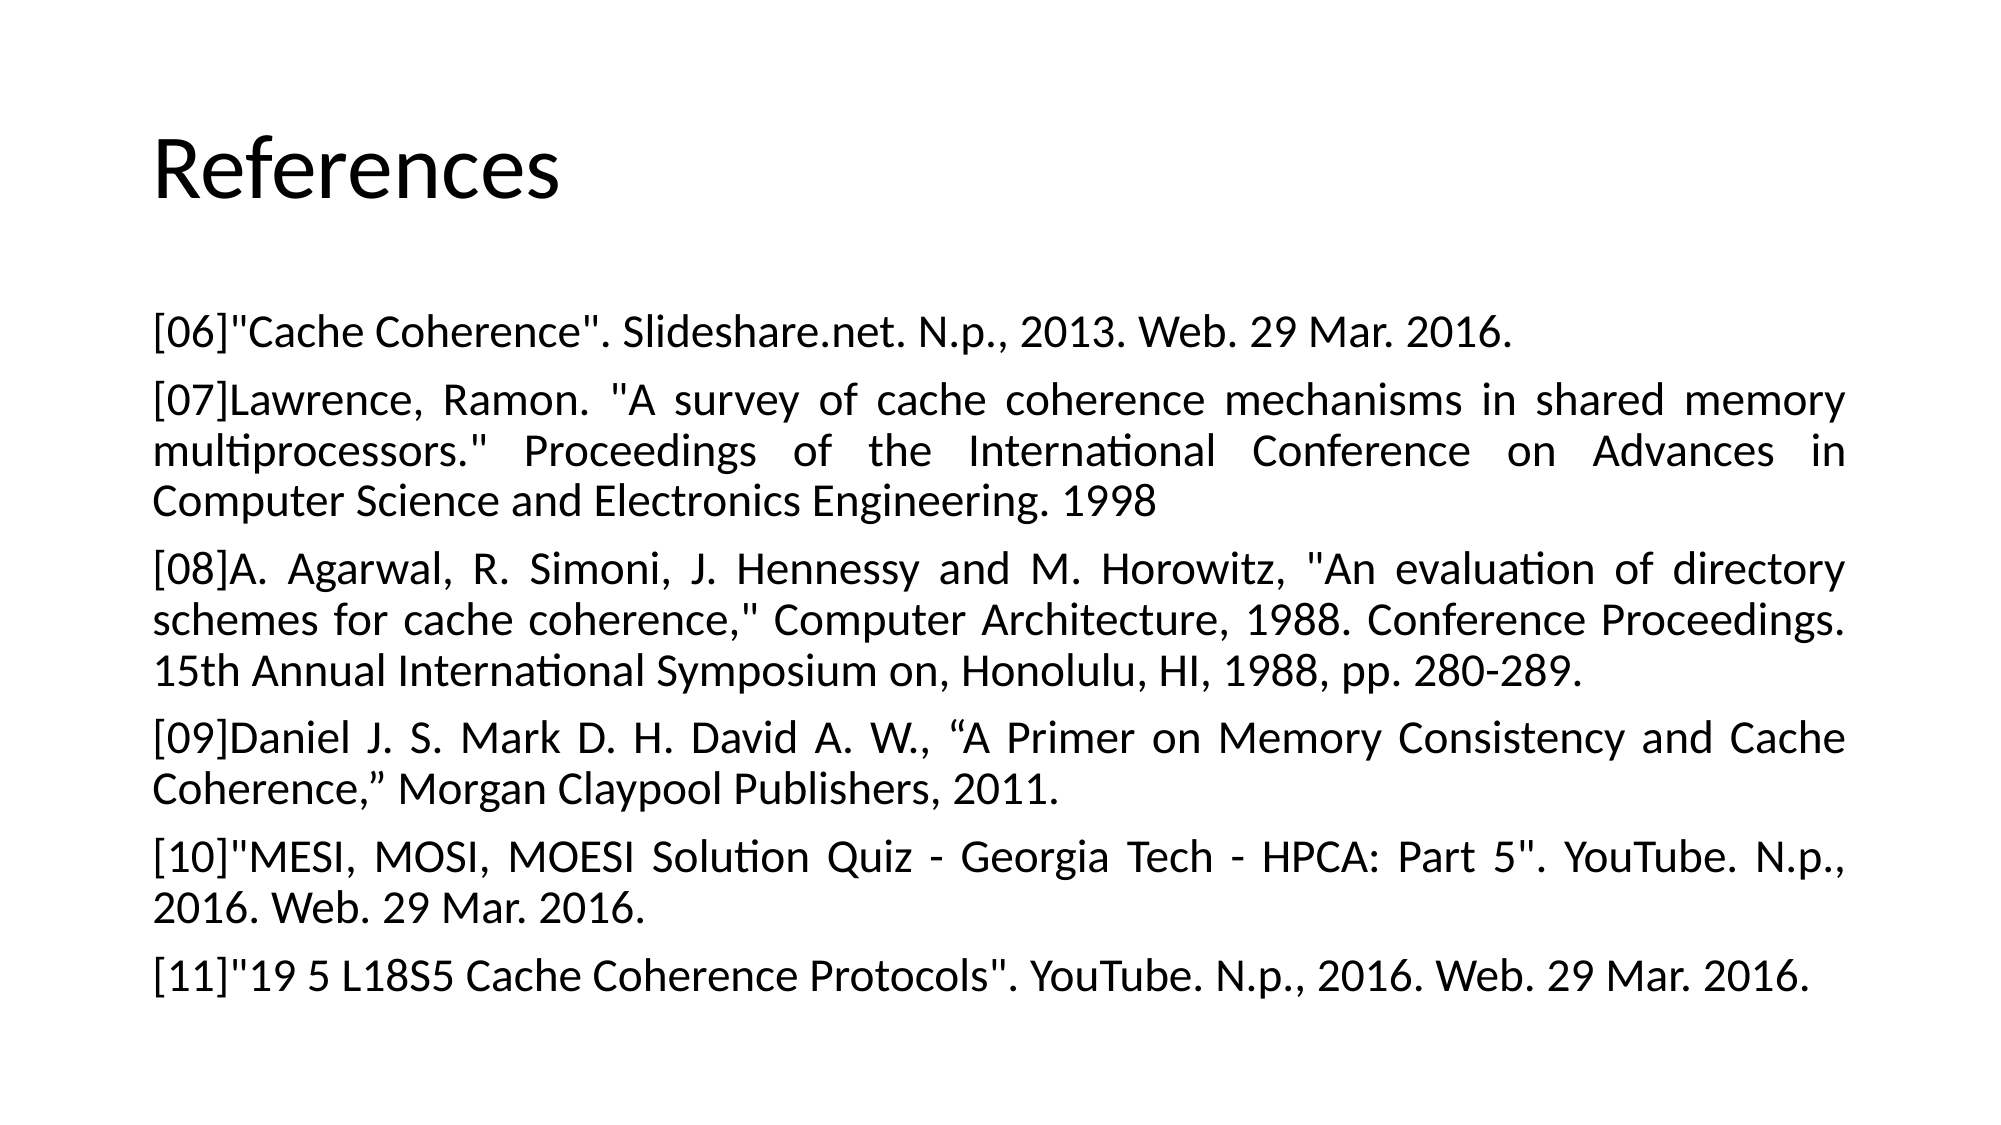

# References
[06]"Cache Coherence". Slideshare.net. N.p., 2013. Web. 29 Mar. 2016.
[07]Lawrence, Ramon. "A survey of cache coherence mechanisms in shared memory multiprocessors." Proceedings of the International Conference on Advances in Computer Science and Electronics Engineering. 1998
[08]A. Agarwal, R. Simoni, J. Hennessy and M. Horowitz, "An evaluation of directory schemes for cache coherence," Computer Architecture, 1988. Conference Proceedings. 15th Annual International Symposium on, Honolulu, HI, 1988, pp. 280-289.
[09]Daniel J. S. Mark D. H. David A. W., “A Primer on Memory Consistency and Cache Coherence,” Morgan Claypool Publishers, 2011.
[10]"MESI, MOSI, MOESI Solution Quiz - Georgia Tech - HPCA: Part 5". YouTube. N.p., 2016. Web. 29 Mar. 2016.
[11]"19 5 L18S5 Cache Coherence Protocols". YouTube. N.p., 2016. Web. 29 Mar. 2016.